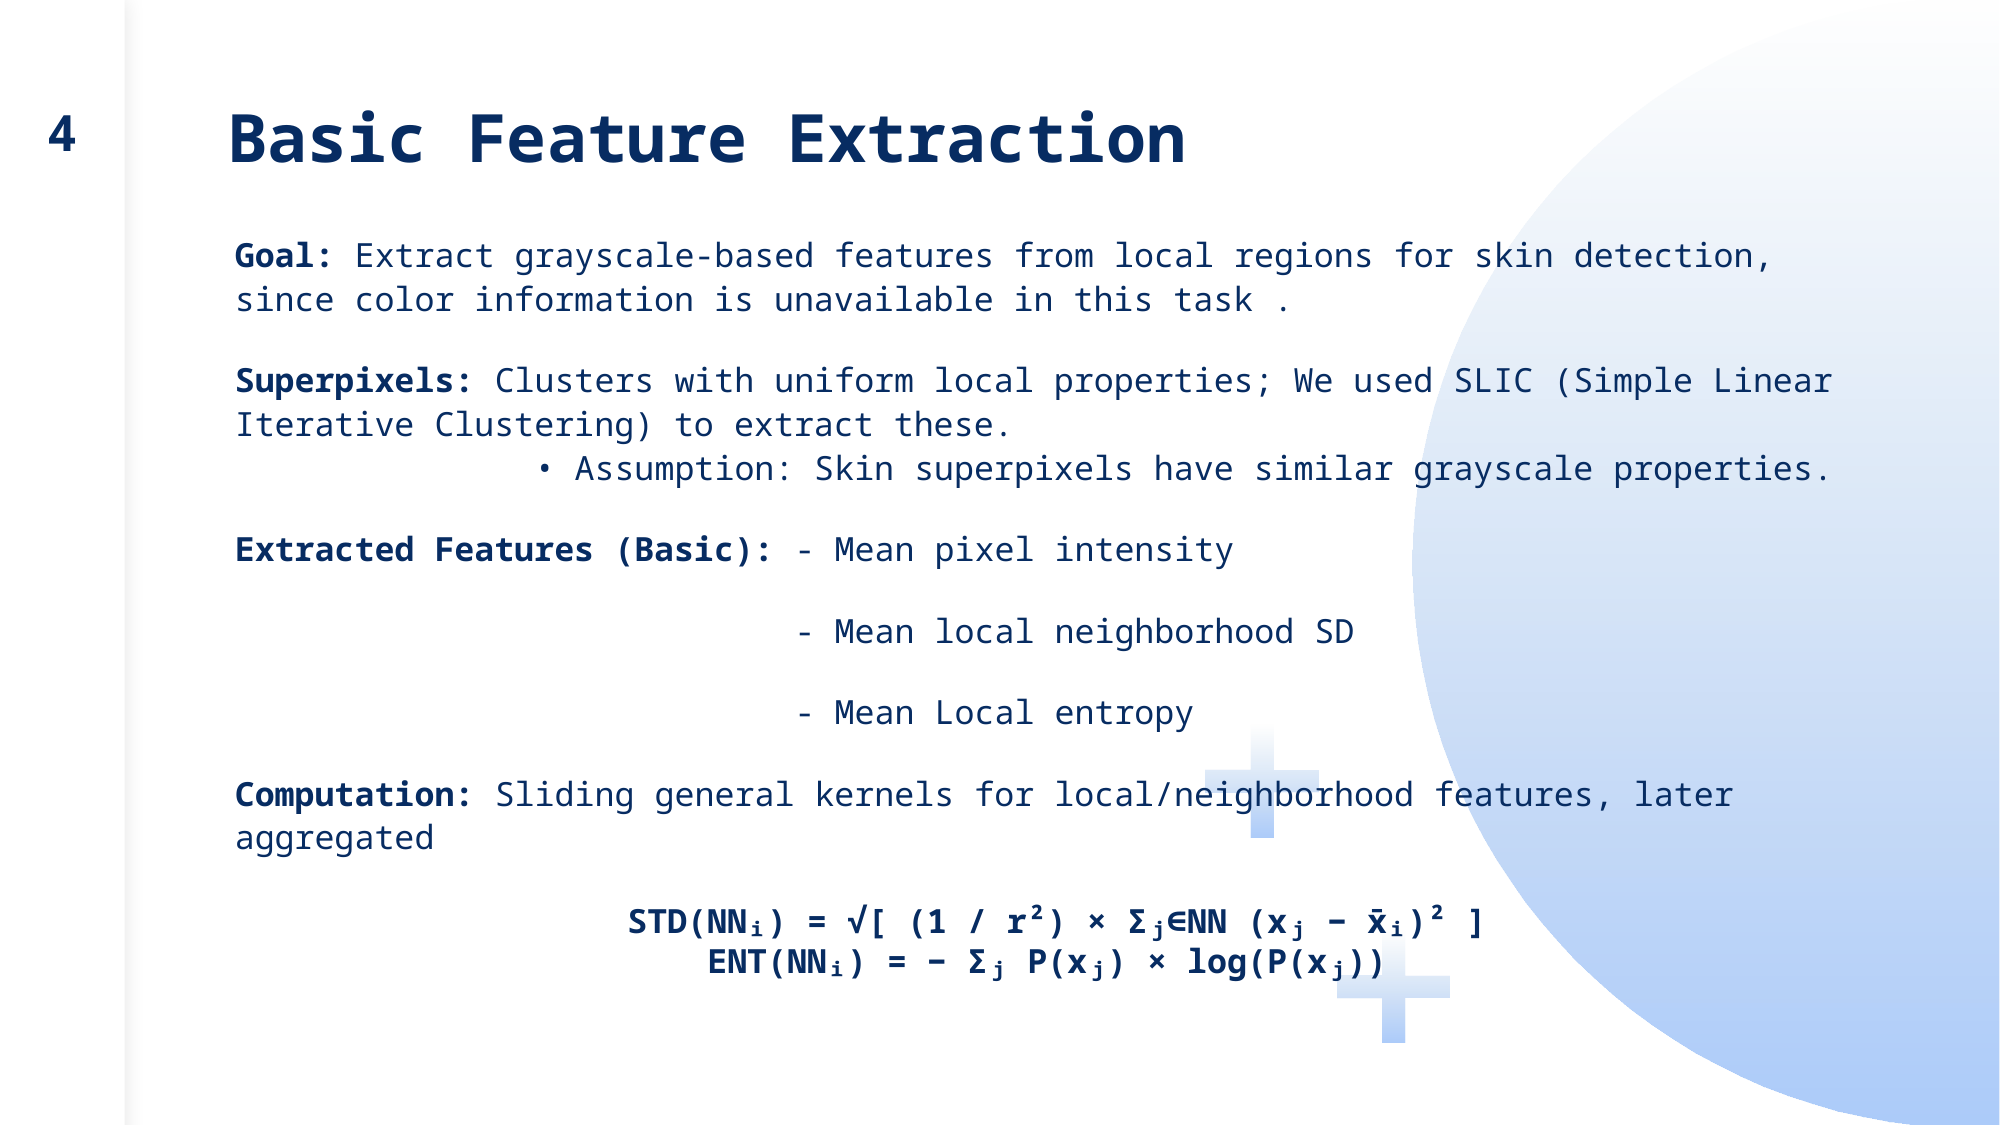

4
# Basic Feature Extraction
Goal: Extract grayscale-based features from local regions for skin detection, since color information is unavailable in this task .
Superpixels: Clusters with uniform local properties; We used SLIC (Simple Linear Iterative Clustering) to extract these.
    		• Assumption: Skin superpixels have similar grayscale properties.
Extracted Features (Basic): - Mean pixel intensity
                            - Mean local neighborhood SD
                            - Mean Local entropy
Computation: Sliding general kernels for local/neighborhood features, later aggregated
		     STD(NNᵢ) = √[ (1 / r²) × Σⱼ∈NN (xⱼ − x̄ᵢ)² ]
		         ENT(NNᵢ) = − Σⱼ P(xⱼ) × log(P(xⱼ))